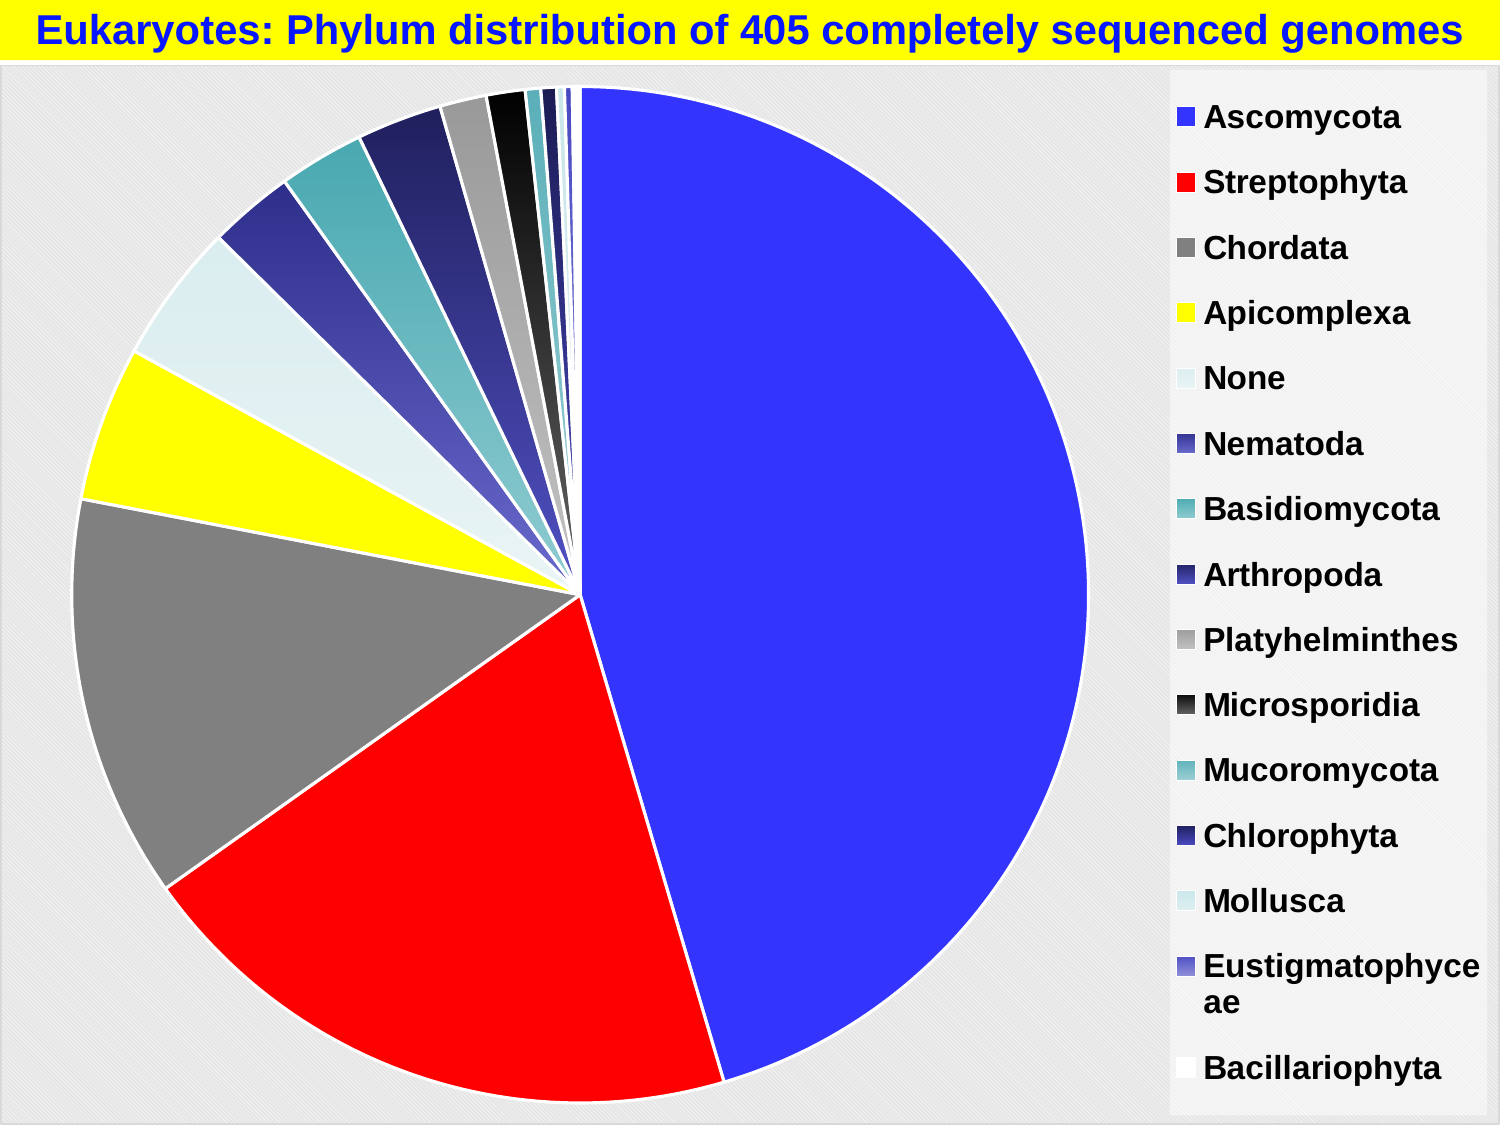

Eukaryotes: Phylum distribution of 405 completely sequenced genomes

### Chart

| Category | Nb |
|---|---|
| Ascomycota | 184.0 |
| Streptophyta | 80.0 |
| Chordata | 52.0 |
| Apicomplexa | 20.0 |
| None | 18.0 |
| Nematoda | 11.0 |
| Basidiomycota | 11.0 |
| Arthropoda | 11.0 |
| Platyhelminthes | 6.0 |
| Microsporidia | 5.0 |
| Mucoromycota | 2.0 |
| Chlorophyta | 2.0 |
| Mollusca | 1.0 |
| Eustigmatophyceae | 1.0 |
| Bacillariophyta | 1.0 |